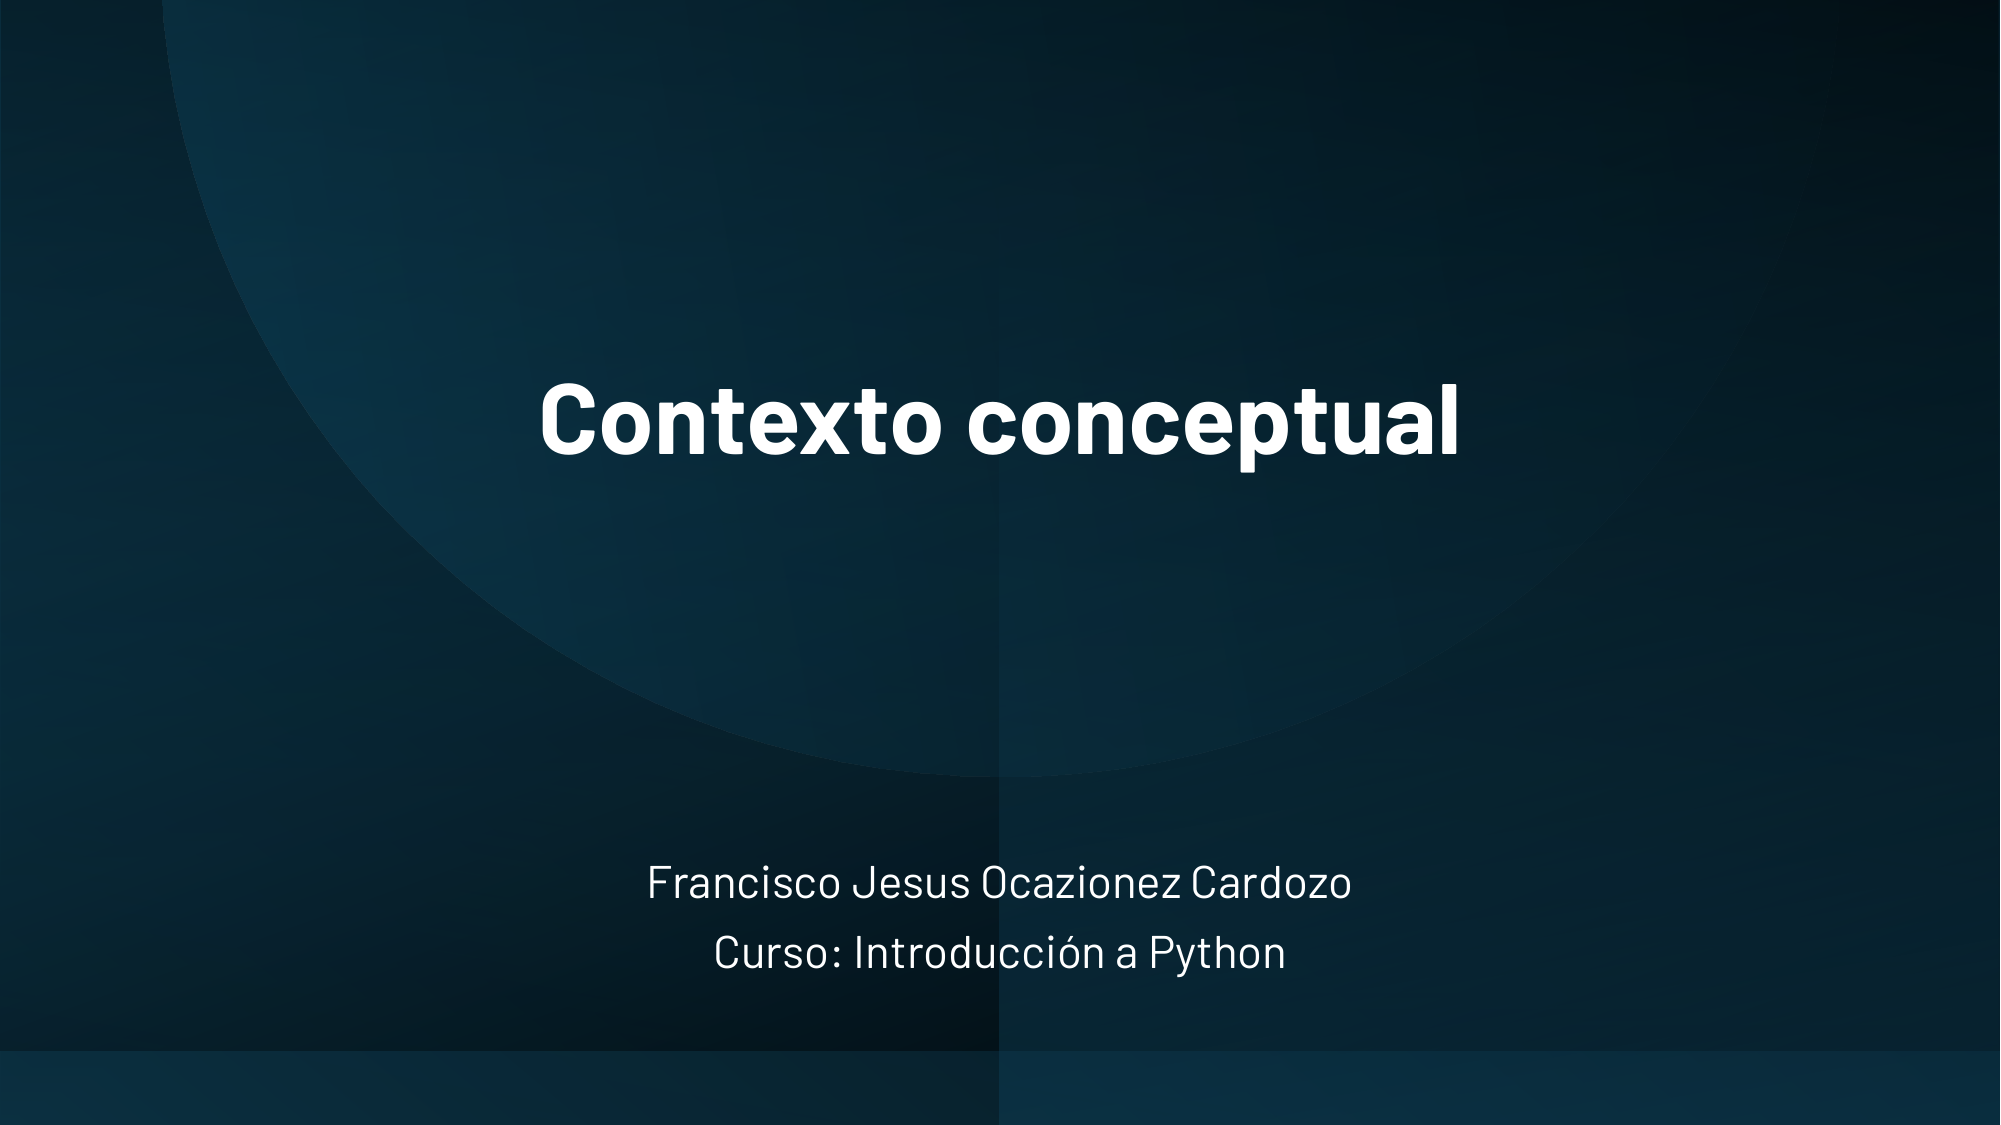

# Contexto conceptual
Francisco Jesus Ocazionez Cardozo
Curso: Introducción a Python